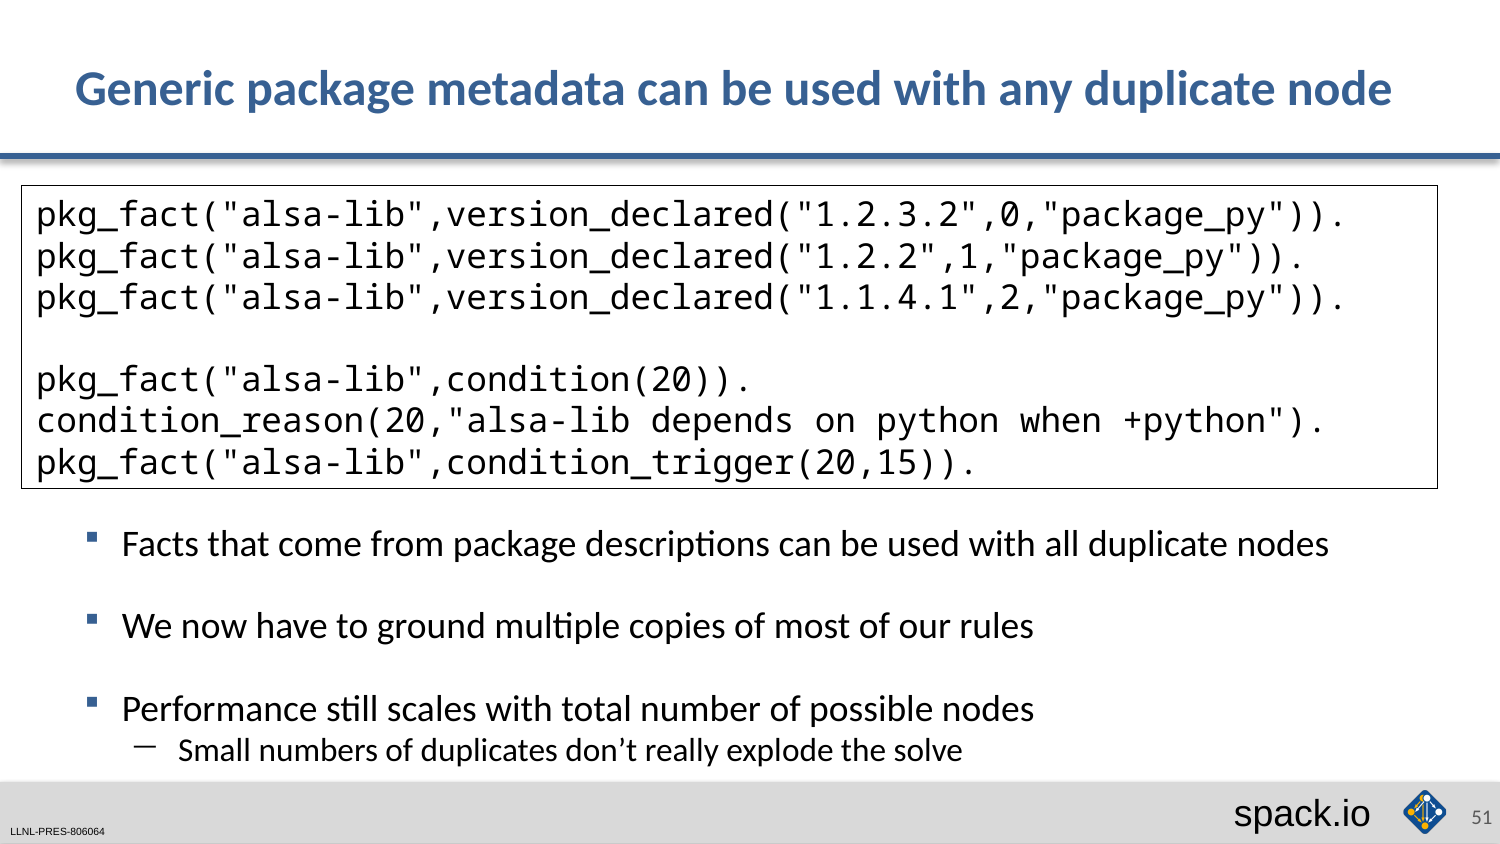

# Generic package metadata can be used with any duplicate node
pkg_fact("alsa-lib",version_declared("1.2.3.2",0,"package_py")).
pkg_fact("alsa-lib",version_declared("1.2.2",1,"package_py")).
pkg_fact("alsa-lib",version_declared("1.1.4.1",2,"package_py")).

pkg_fact("alsa-lib",condition(20)).
condition_reason(20,"alsa-lib depends on python when +python").
pkg_fact("alsa-lib",condition_trigger(20,15)).
Facts that come from package descriptions can be used with all duplicate nodes
We now have to ground multiple copies of most of our rules
Performance still scales with total number of possible nodes
Small numbers of duplicates don’t really explode the solve